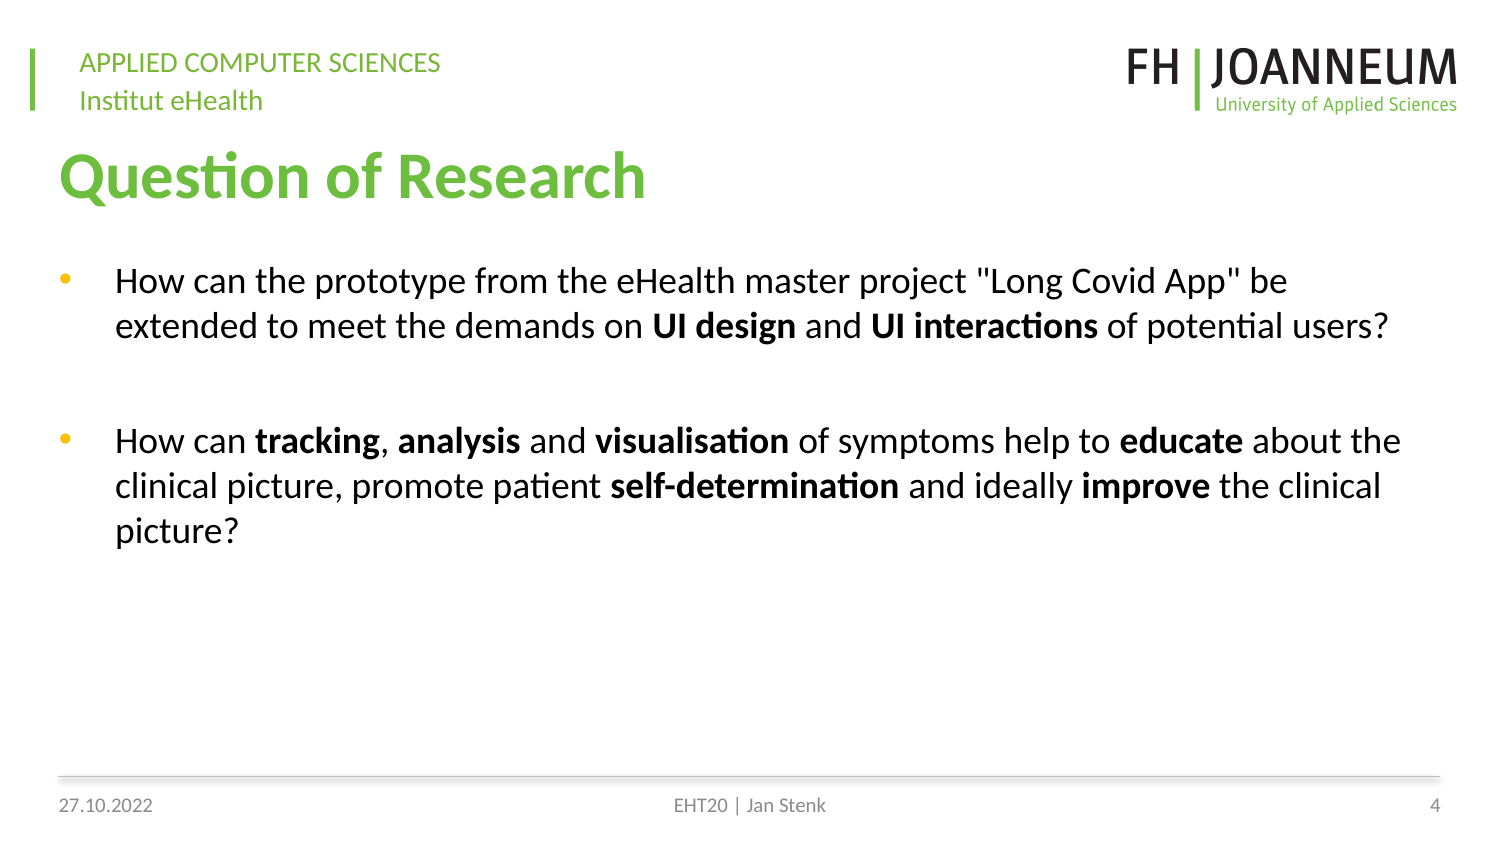

# Question of Research

How can the prototype from the eHealth master project "Long Covid App" be extended to meet the demands on UI design and UI interactions of potential users?

How can tracking, analysis and visualisation of symptoms help to educate about the clinical picture, promote patient self-determination and ideally improve the clinical picture?
27.10.2022
EHT20 | Jan Stenk
4